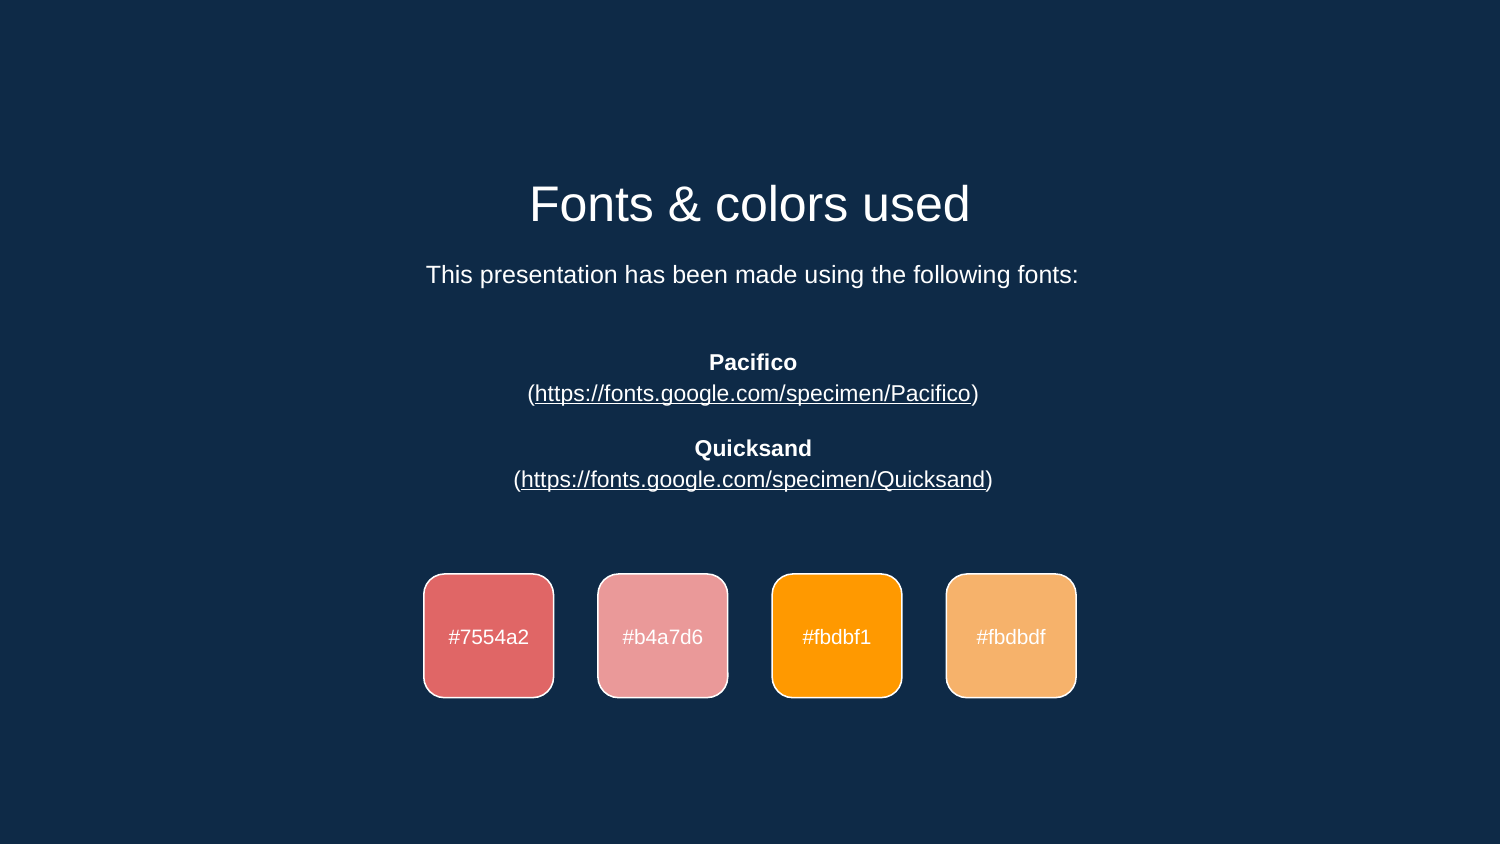

Fonts & colors used
This presentation has been made using the following fonts:

Pacifico
(https://fonts.google.com/specimen/Pacifico)

Quicksand
(https://fonts.google.com/specimen/Quicksand)

#7554a2
#b4a7d6
#fbdbf1
#fbdbdf